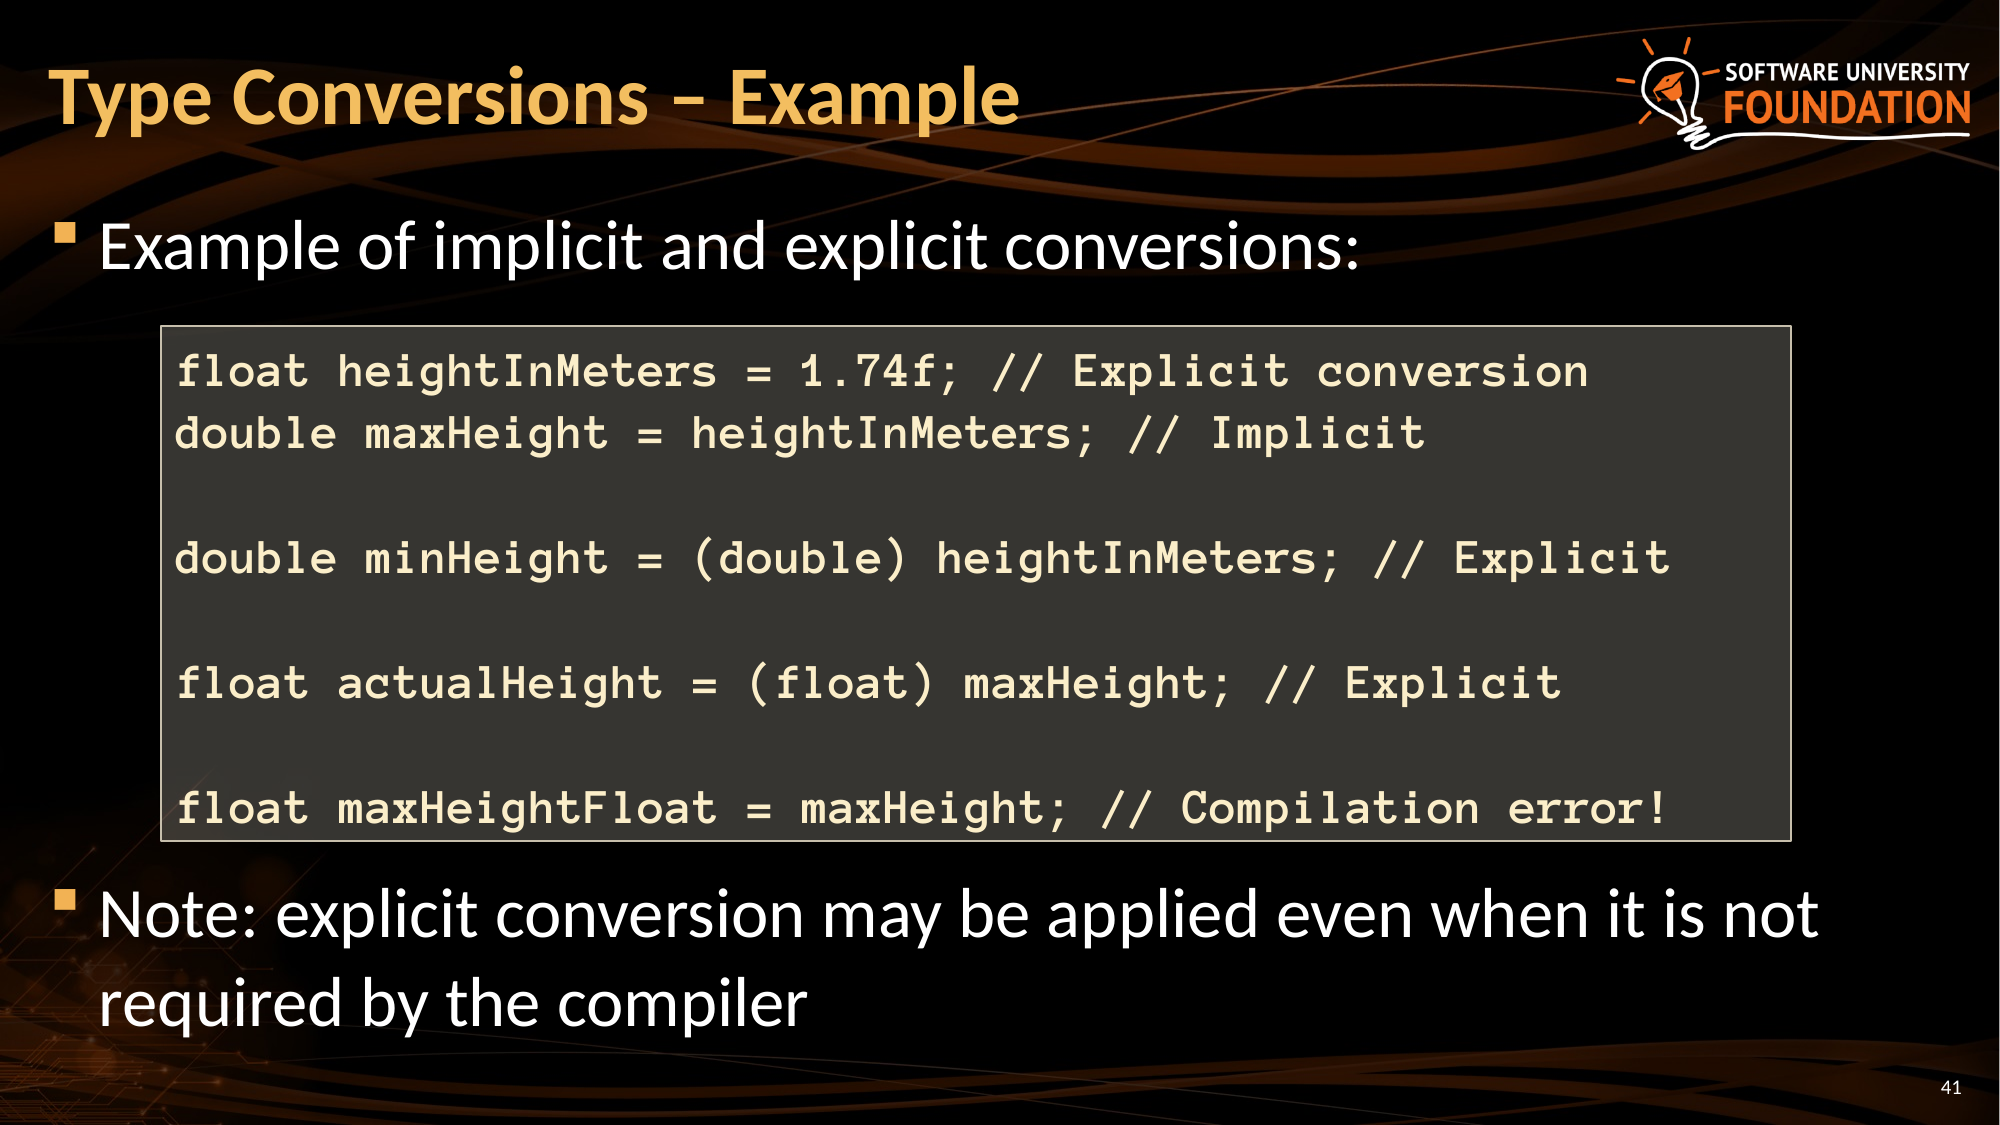

# Type Conversions – Example
Example of implicit and explicit conversions:

Note: explicit conversion may be applied even when it is not required by the compiler
float heightInMeters = 1.74f; // Explicit conversion
double maxHeight = heightInMeters; // Implicit

double minHeight = (double) heightInMeters; // Explicit

float actualHeight = (float) maxHeight; // Explicit

float maxHeightFloat = maxHeight; // Compilation error!
41